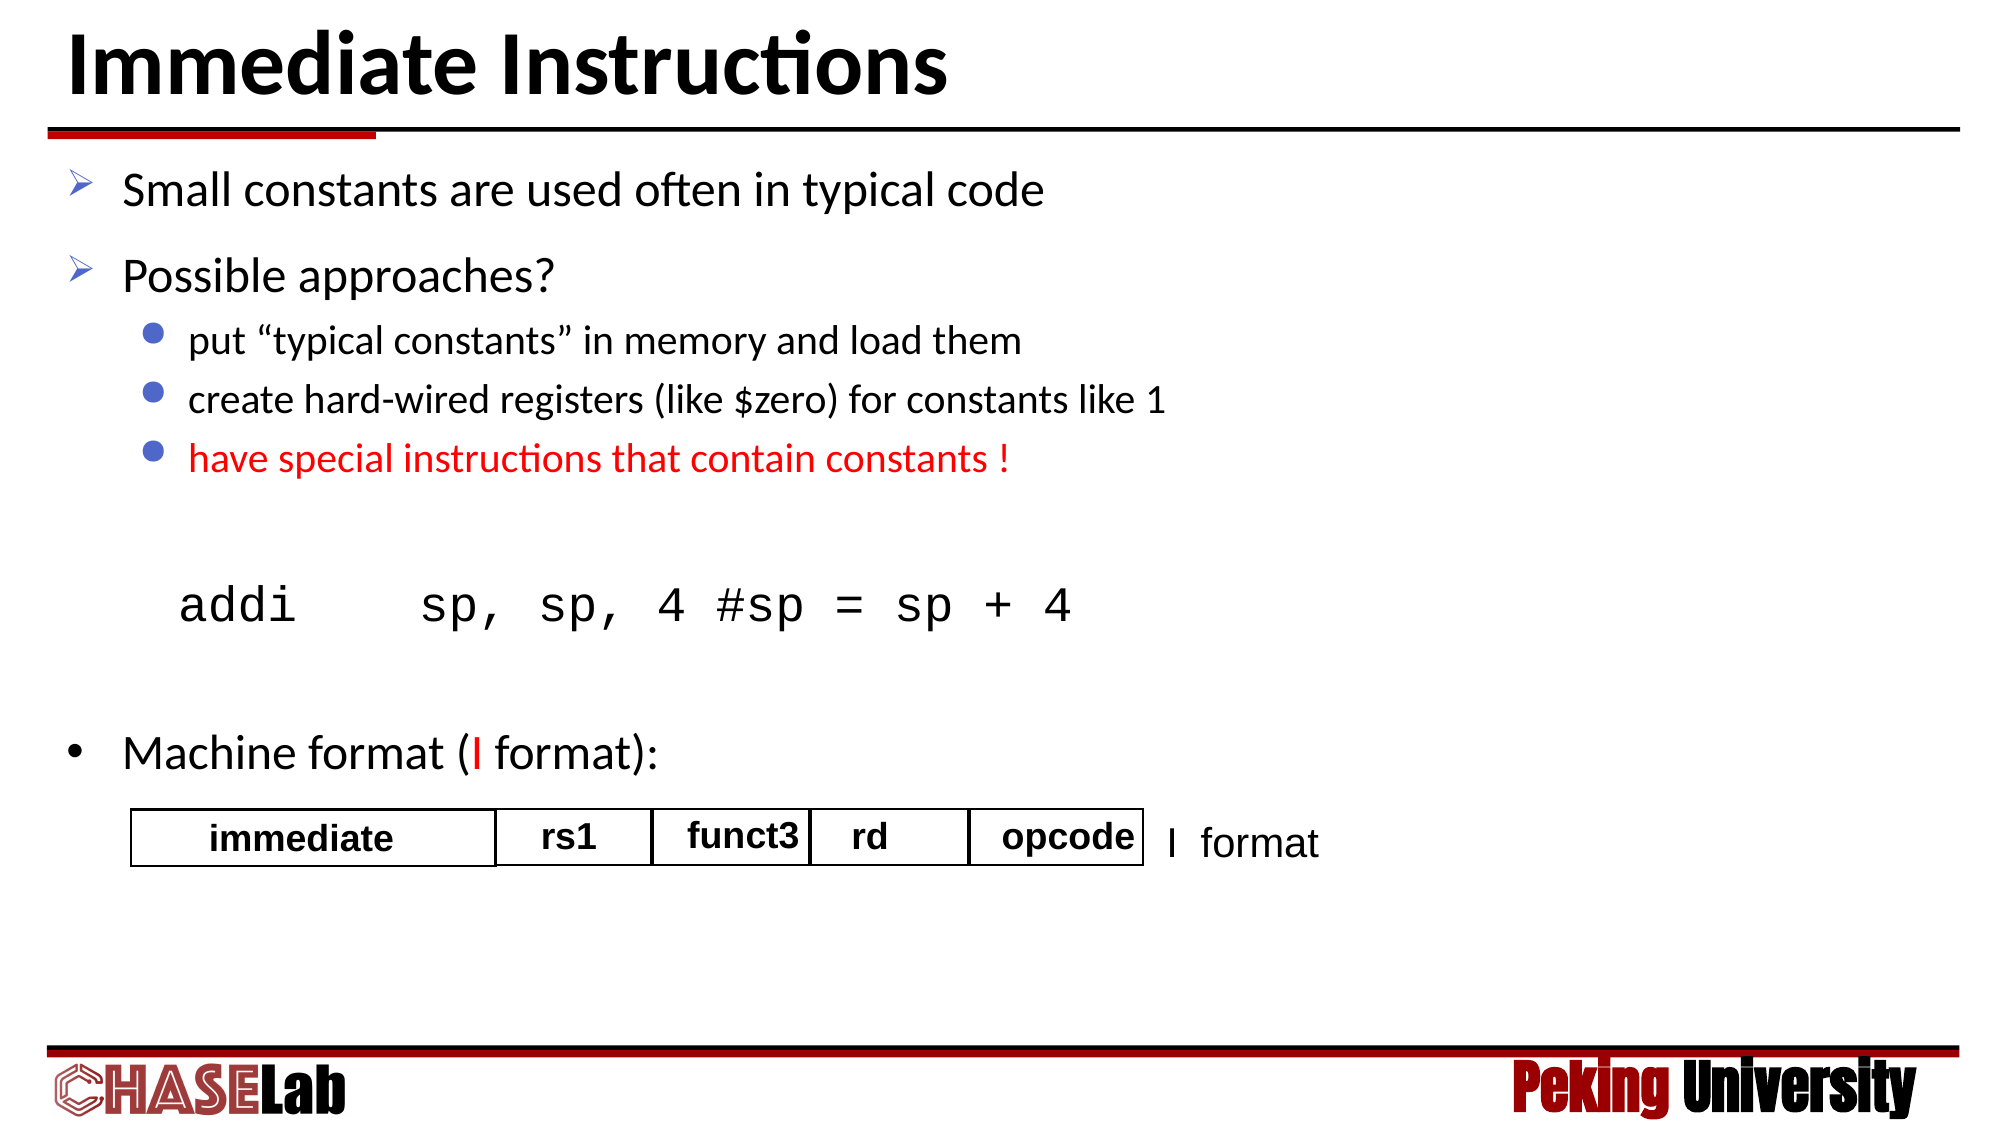

# Immediate Instructions
Small constants are used often in typical code
Possible approaches?
put “typical constants” in memory and load them
create hard-wired registers (like $zero) for constants like 1
have special instructions that contain constants !
	     addi	sp, sp, 4	#sp = sp + 4

Machine format (I format):
I  format

funct3
rs1
rd
opcode
immediate